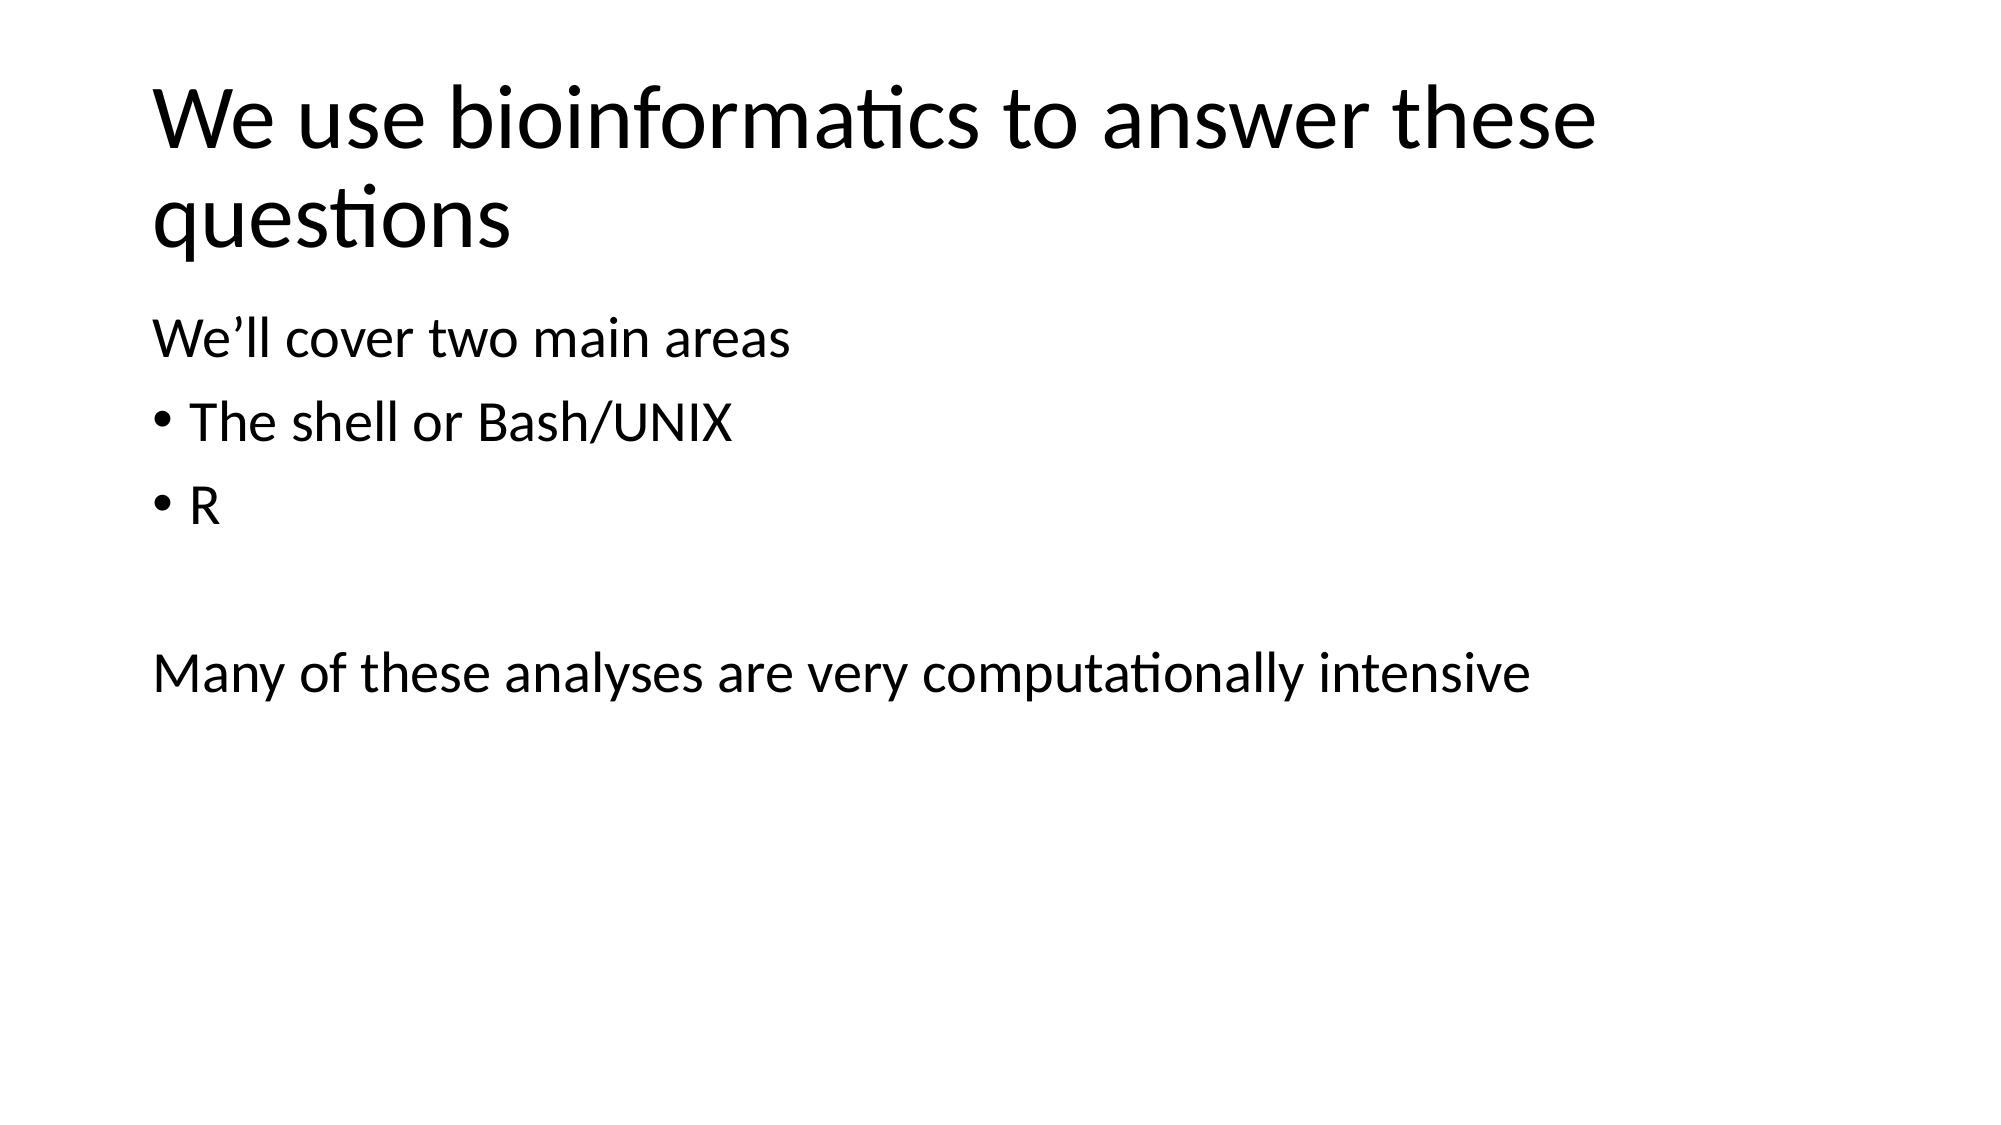

# We use bioinformatics to answer these questions
We’ll cover two main areas
The shell or Bash/UNIX
R

Many of these analyses are very computationally intensive